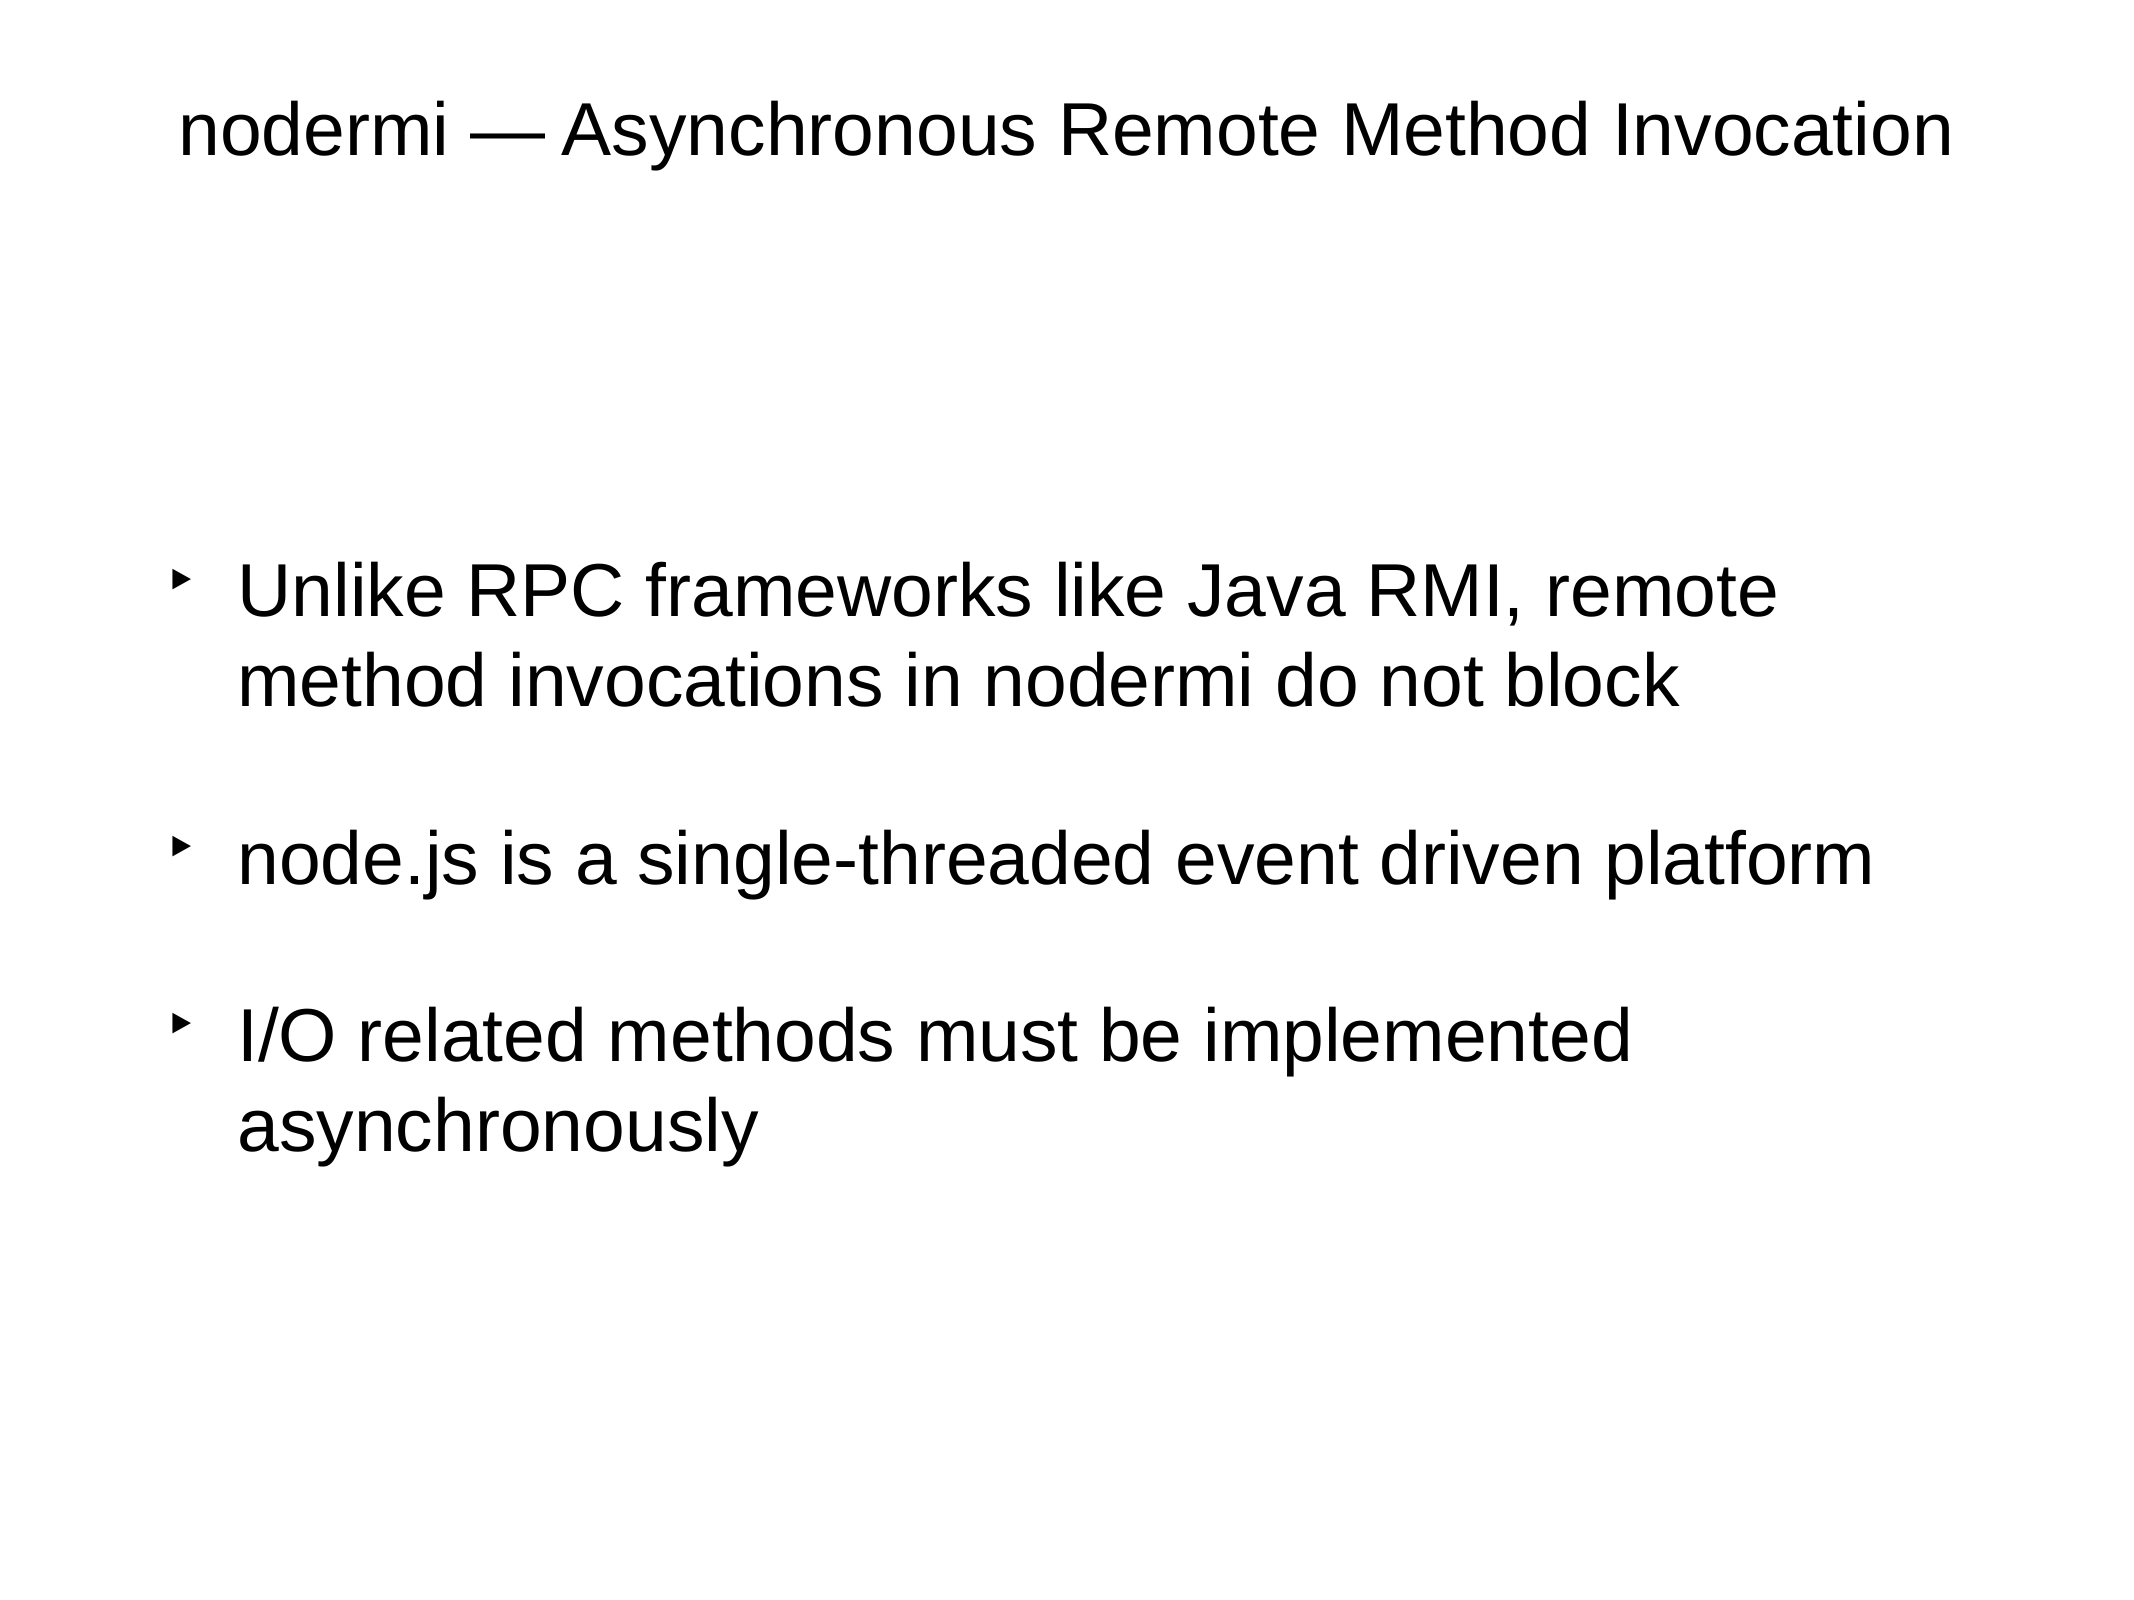

# nodermi — Asynchronous Remote Method Invocation
Unlike RPC frameworks like Java RMI, remote method invocations in nodermi do not block
node.js is a single-threaded event driven platform
I/O related methods must be implemented asynchronously
26